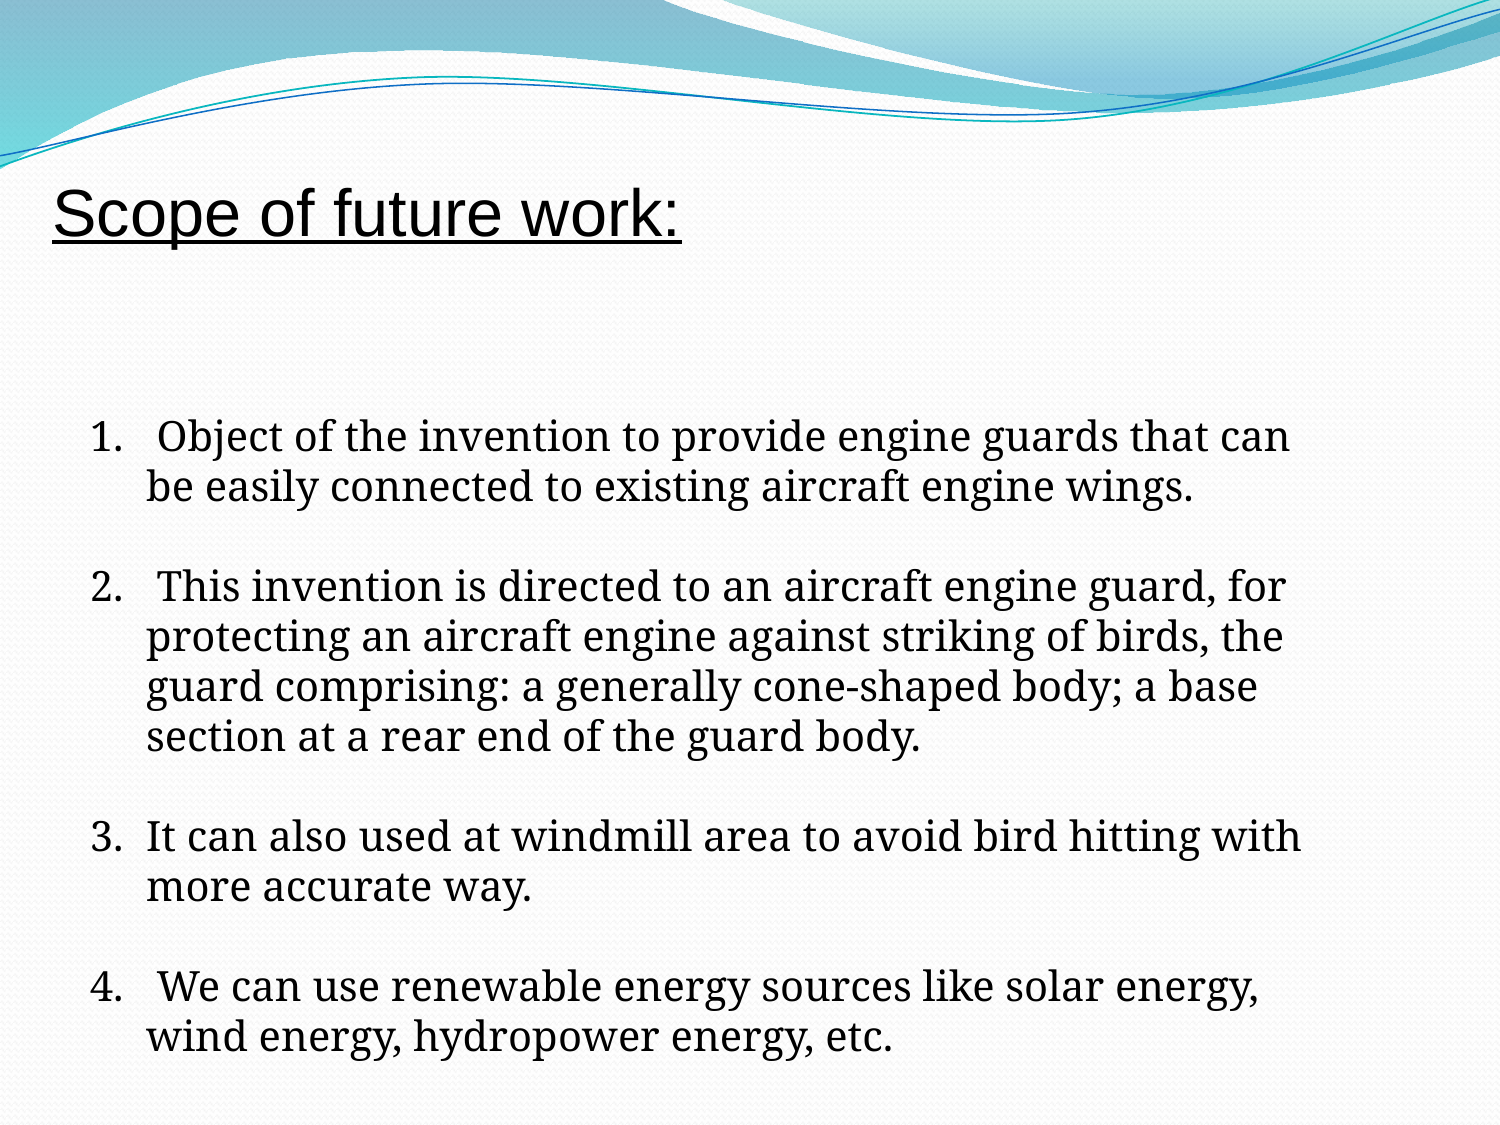

Scope of future work:

 Object of the invention to provide engine guards that can be easily connected to existing aircraft engine wings.

 This invention is directed to an aircraft engine guard, for protecting an aircraft engine against striking of birds, the guard comprising: a generally cone-shaped body; a base section at a rear end of the guard body.

It can also used at windmill area to avoid bird hitting with more accurate way.

 We can use renewable energy sources like solar energy, wind energy, hydropower energy, etc.